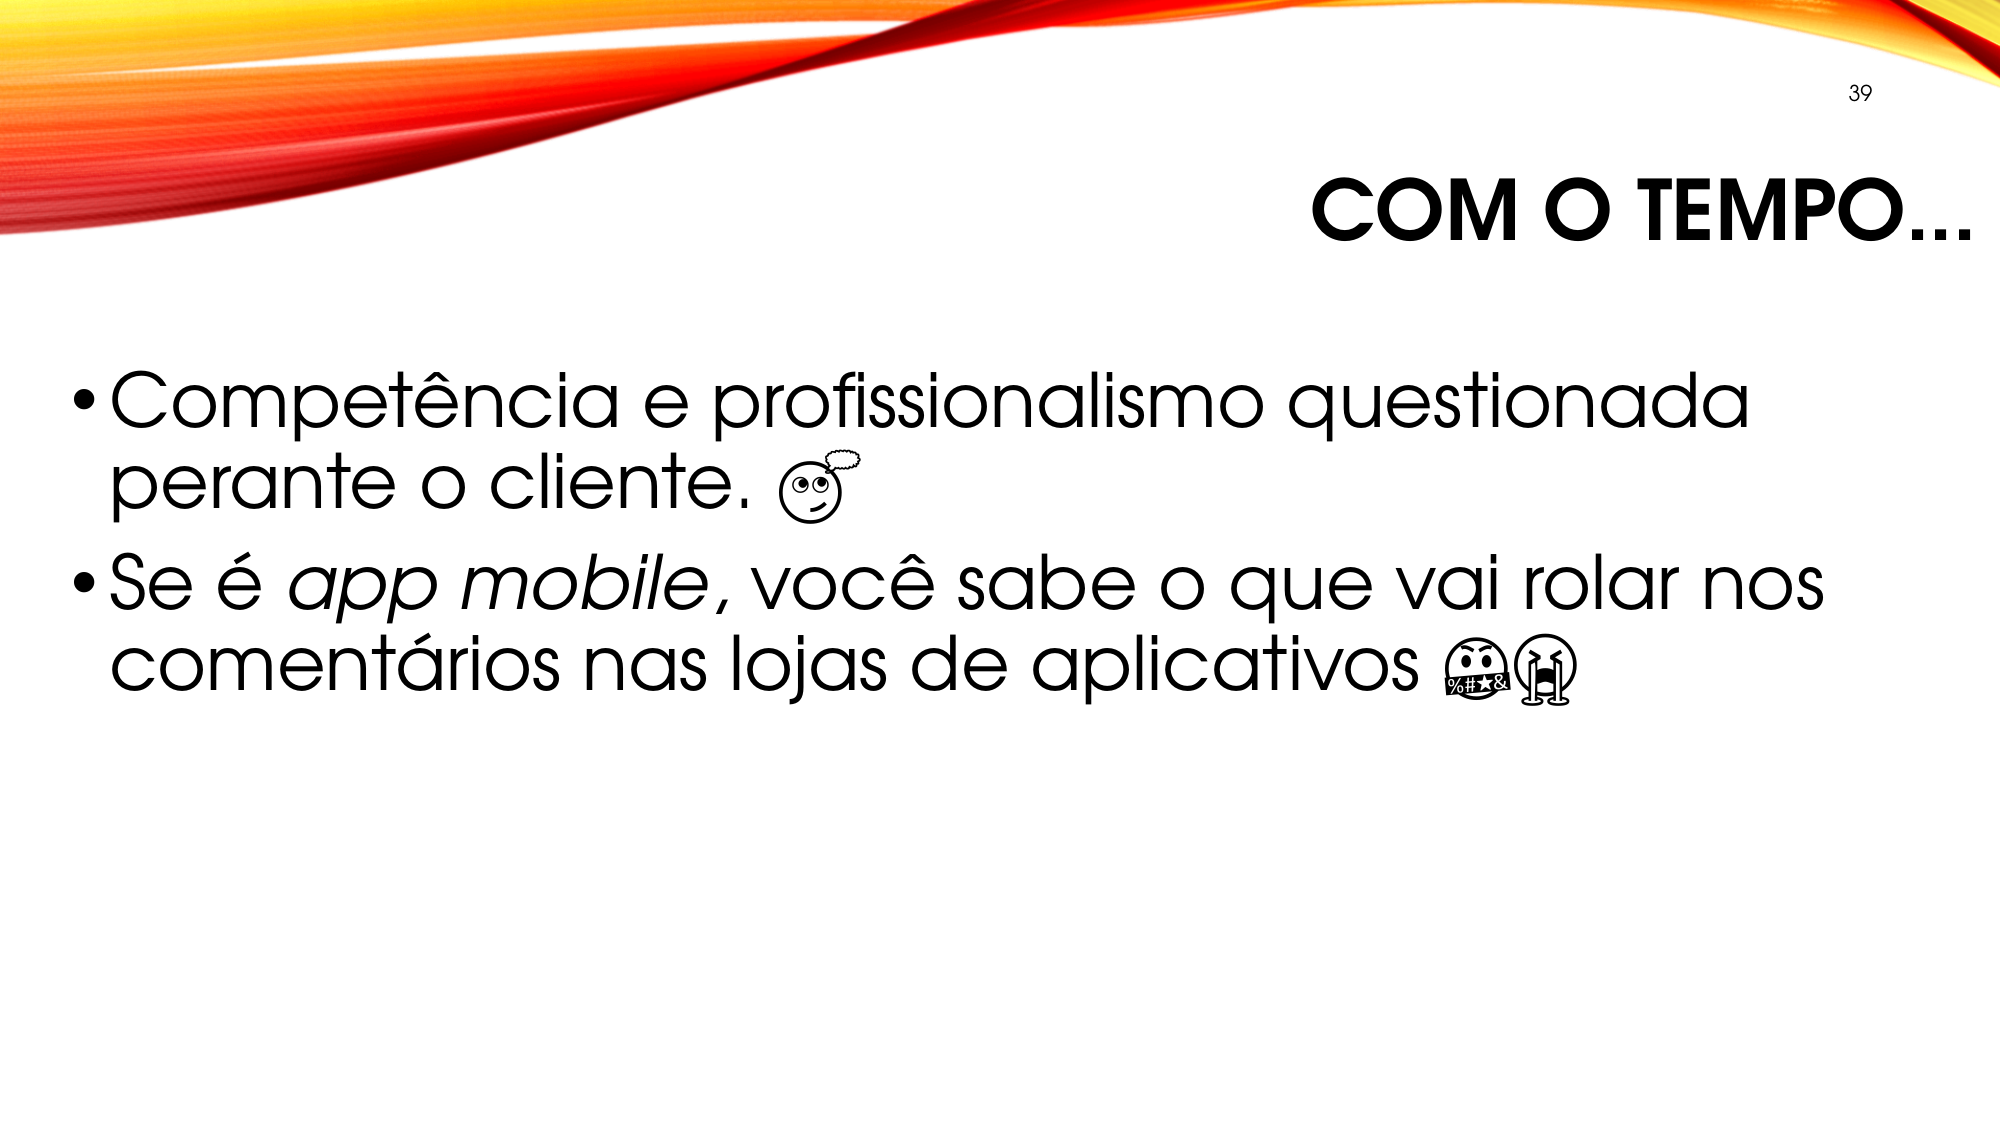

39
# Com o tempo...
Competência e profissionalismo questionada perante o cliente. 🤔
Se é app mobile, você sabe o que vai rolar nos comentários nas lojas de aplicativos 🤬😭